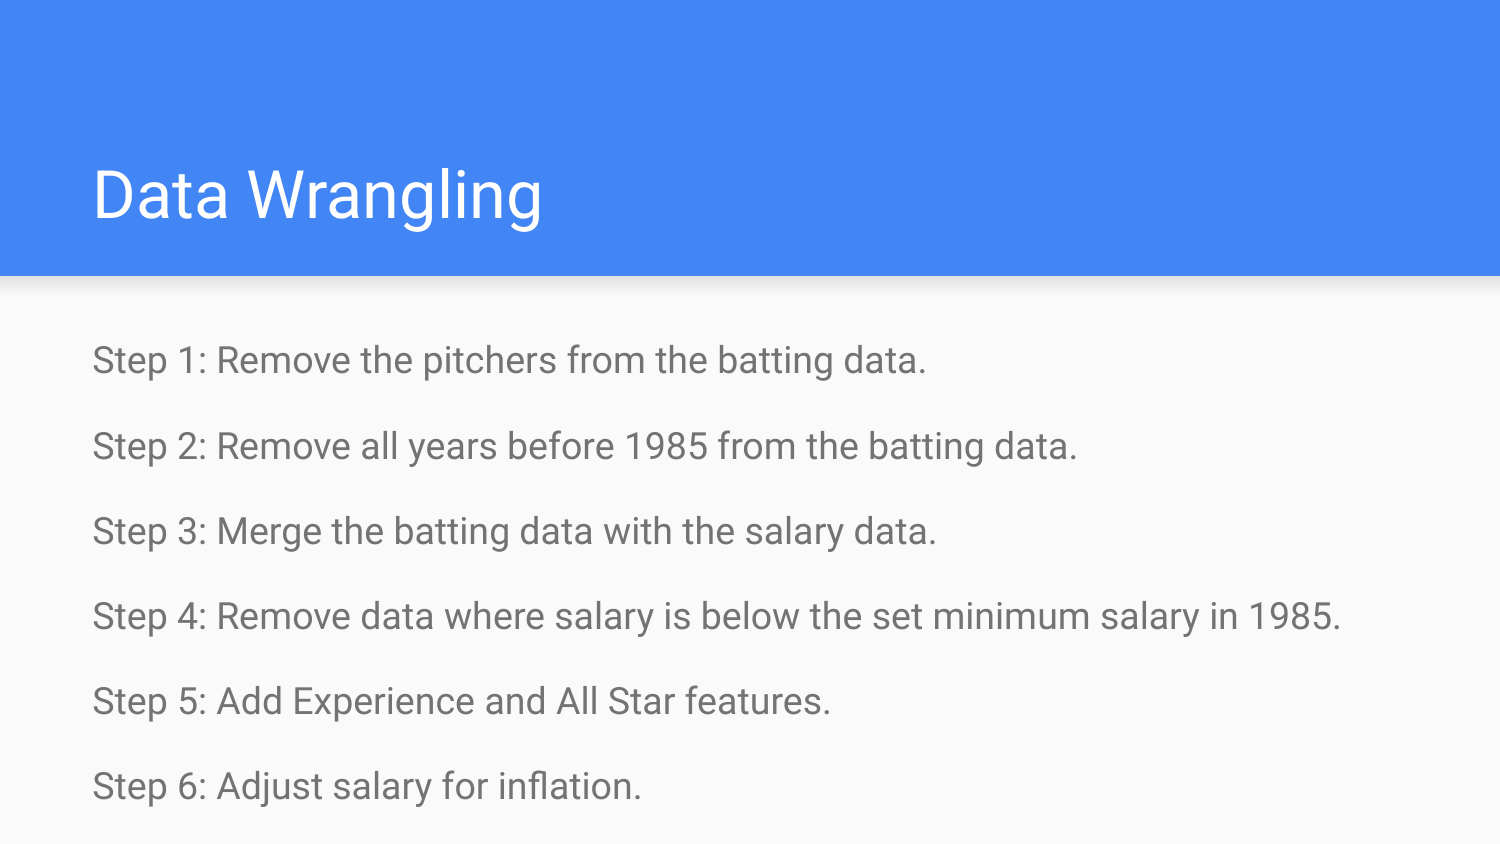

# Data Wrangling
Step 1: Remove the pitchers from the batting data.
Step 2: Remove all years before 1985 from the batting data.
Step 3: Merge the batting data with the salary data.
Step 4: Remove data where salary is below the set minimum salary in 1985.
Step 5: Add Experience and All Star features.
Step 6: Adjust salary for inflation.